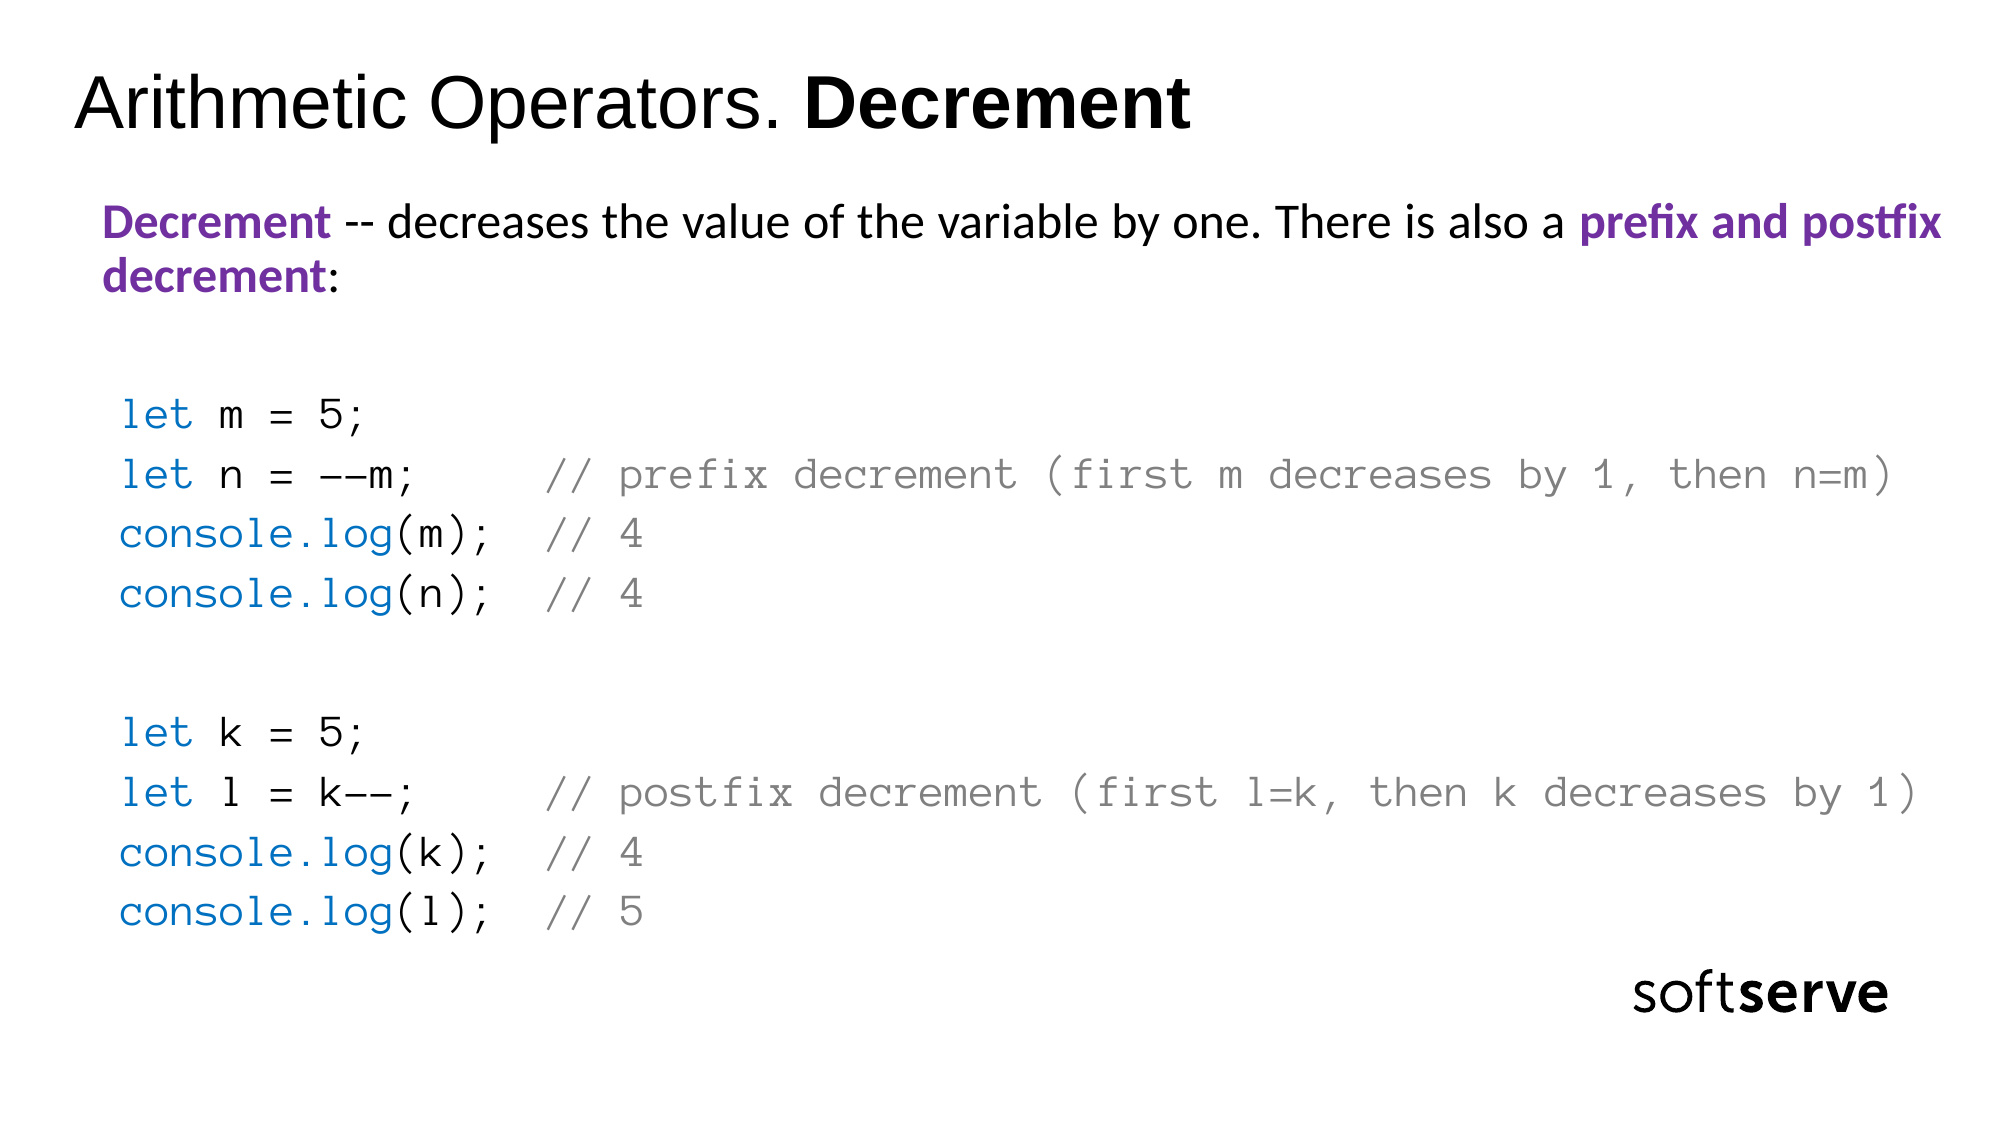

# Arithmetic Operators. Decrement
Decrement -- decreases the value of the variable by one. There is also a prefix and postfix decrement:

let m = 5;
let n = --m;     // prefix decrement (first m decreases by 1, then n=m)
console.log(m);  // 4
console.log(n);  // 4

let k = 5;
let l = k--;     // postfix decrement (first l=k, then k decreases by 1)
console.log(k);  // 4
console.log(l);  // 5